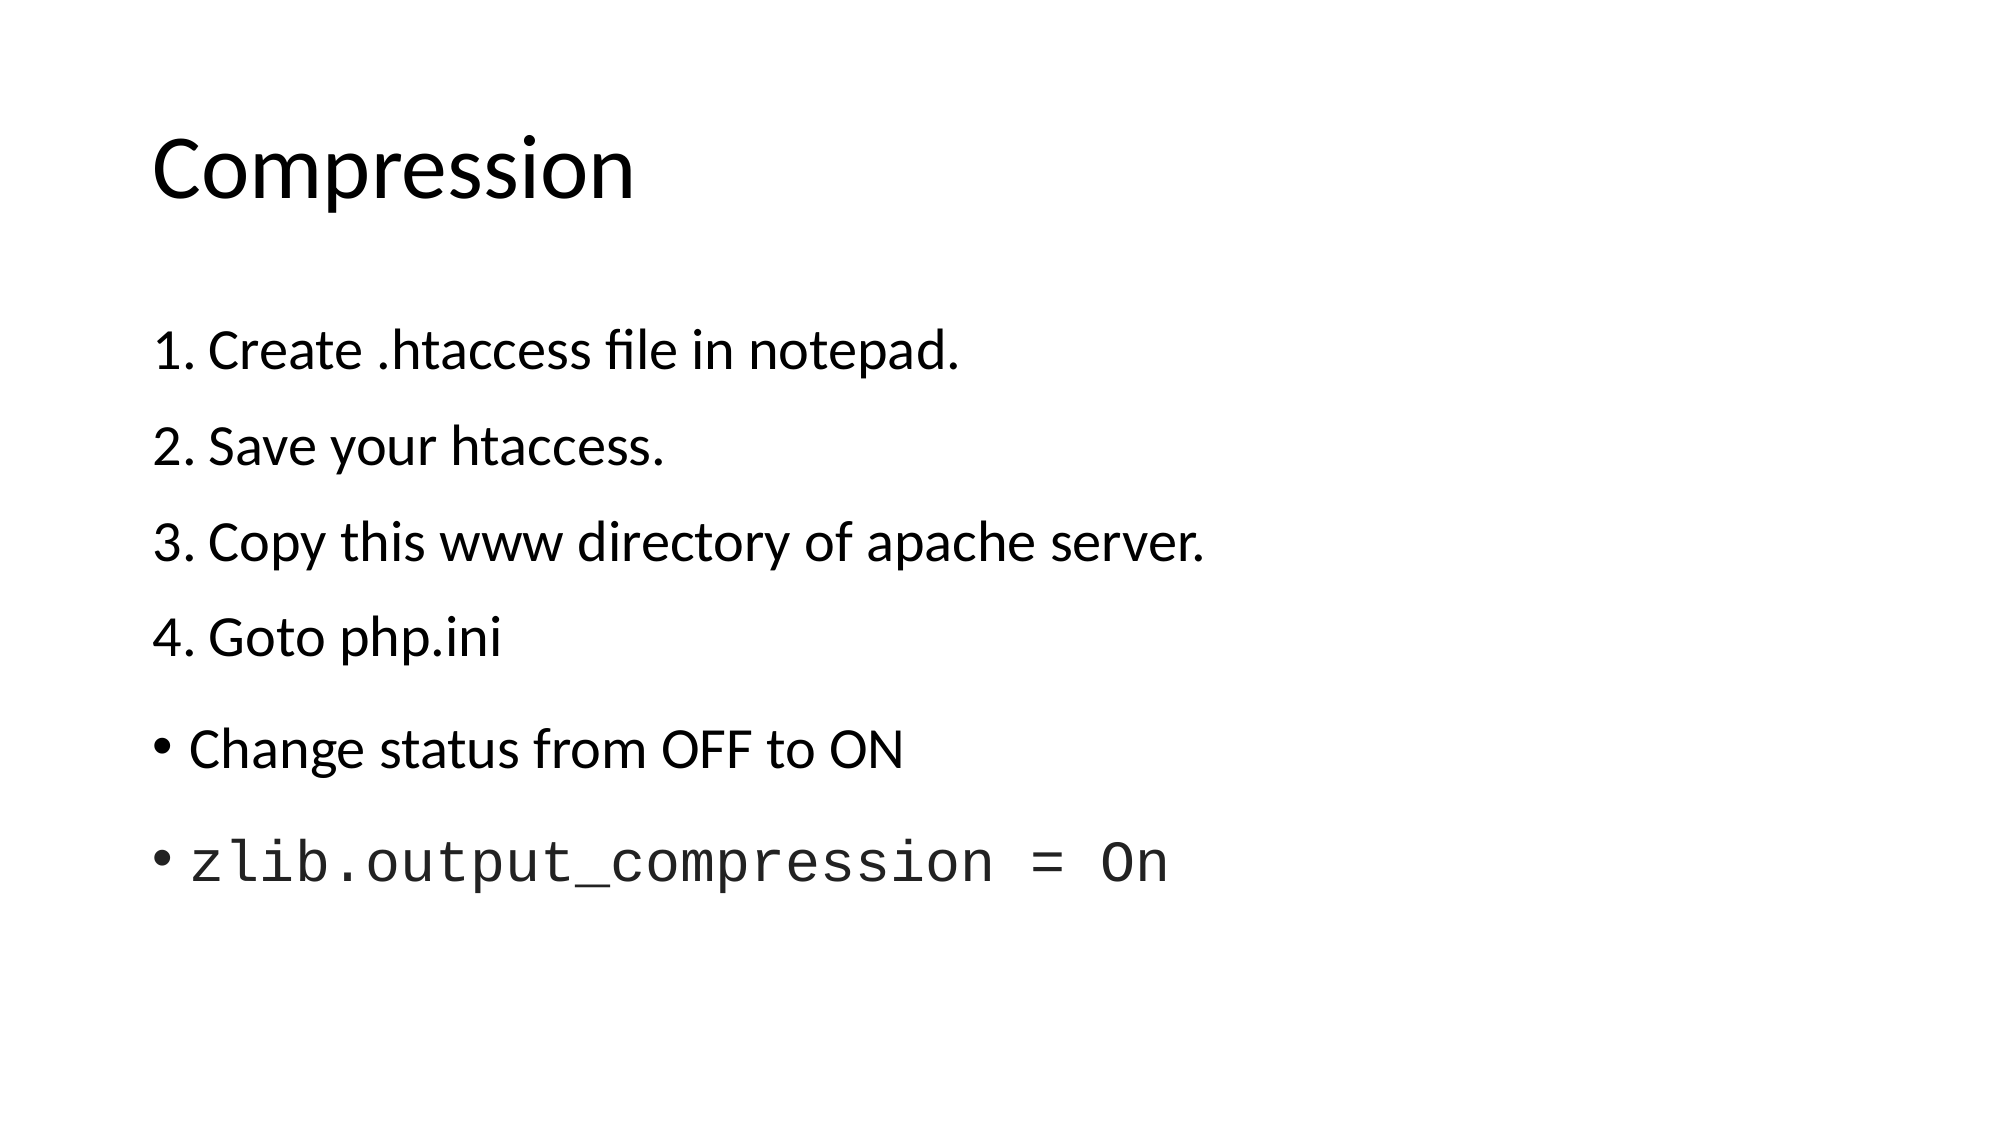

# Compression
Create .htaccess file in notepad.
Save your htaccess.
Copy this www directory of apache server.
Goto php.ini
Change status from OFF to ON
zlib.output_compression = On